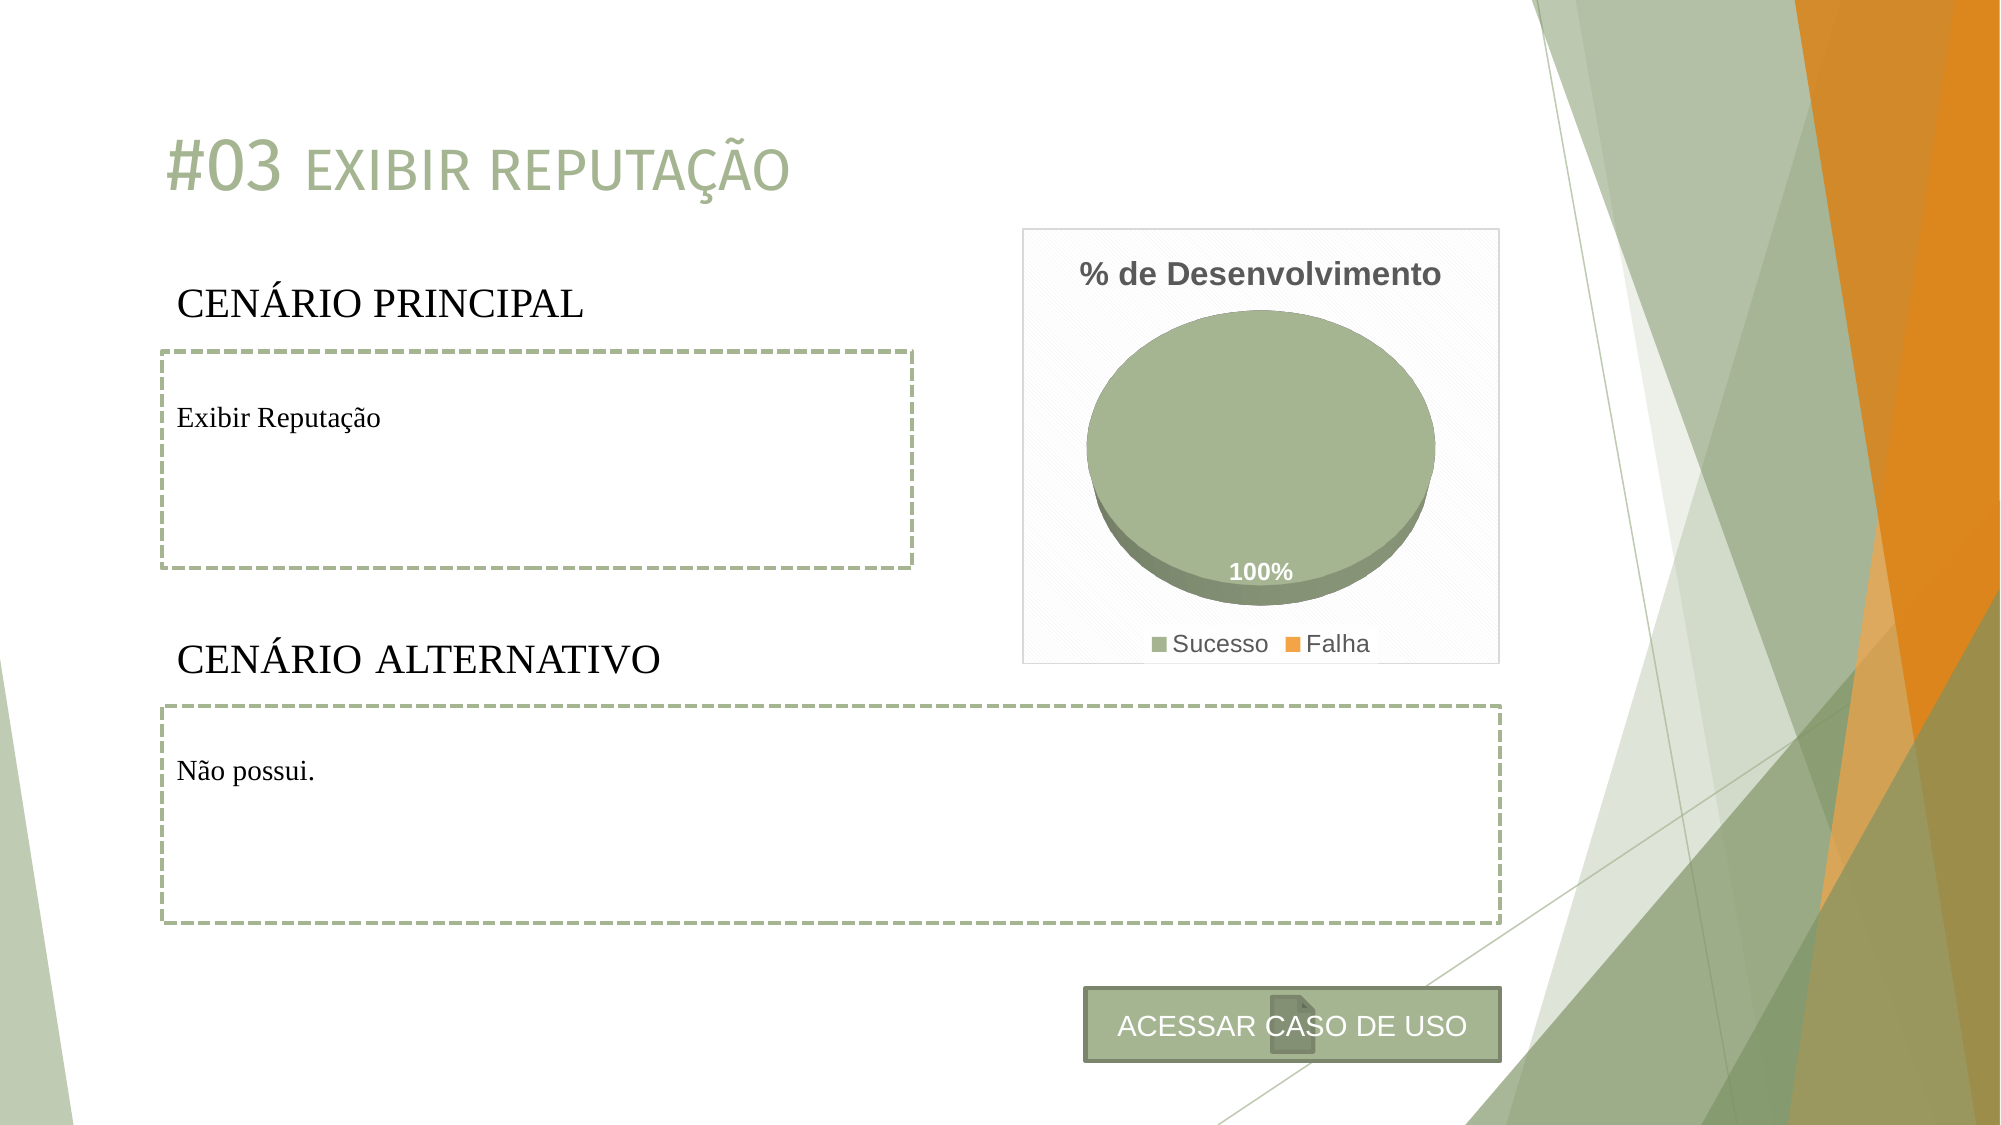

# #03 EXIBIR REPUTAÇÃO

[unsupported chart]

CENÁRIO PRINCIPAL
Exibir Reputação

CENÁRIO ALTERNATIVO
Não possui.

ACESSAR CASO DE USO